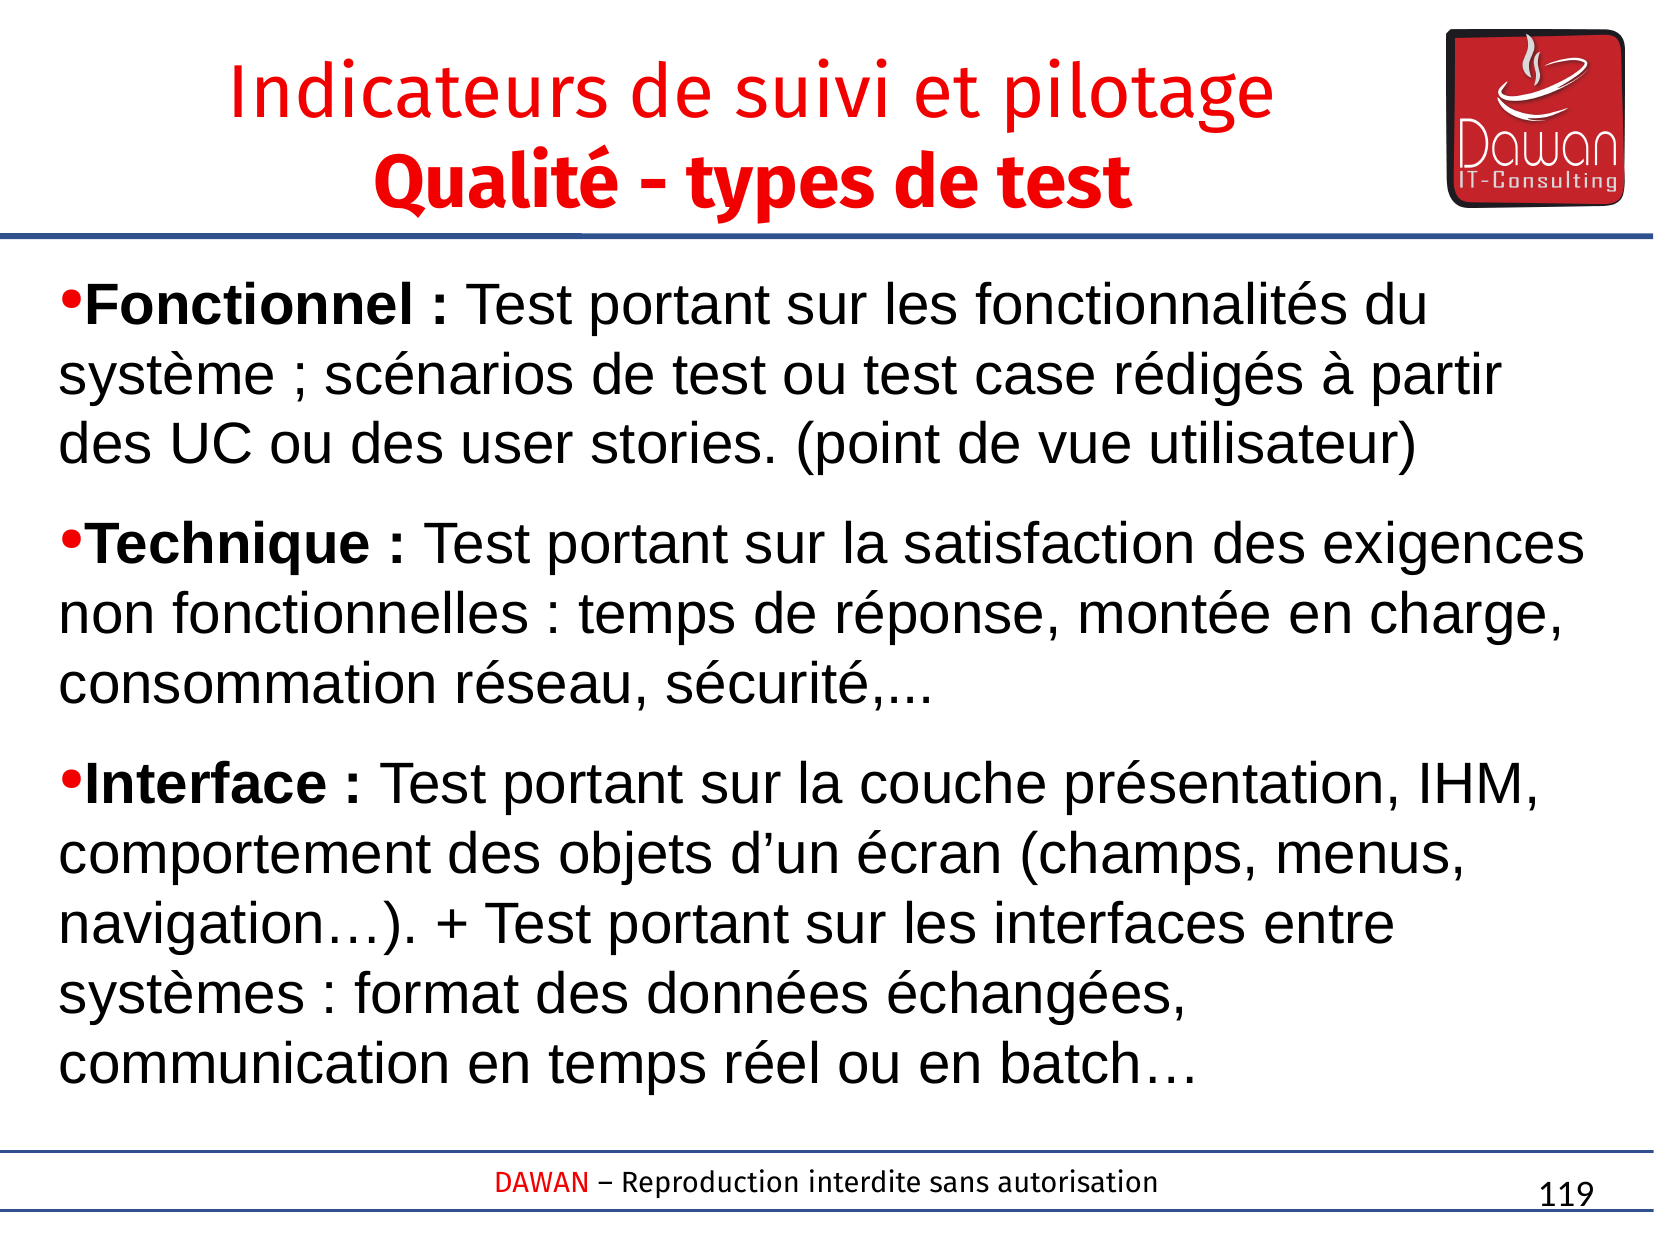

Indicateurs de suivi et pilotage
Qualité - types de test
Fonctionnel : Test portant sur les fonctionnalités du système ; scénarios de test ou test case rédigés à partir des UC ou des user stories. (point de vue utilisateur)
Technique : Test portant sur la satisfaction des exigences non fonctionnelles : temps de réponse, montée en charge, consommation réseau, sécurité,...
Interface : Test portant sur la couche présentation, IHM, comportement des objets d’un écran (champs, menus, navigation…). + Test portant sur les interfaces entre systèmes : format des données échangées, communication en temps réel ou en batch…
119